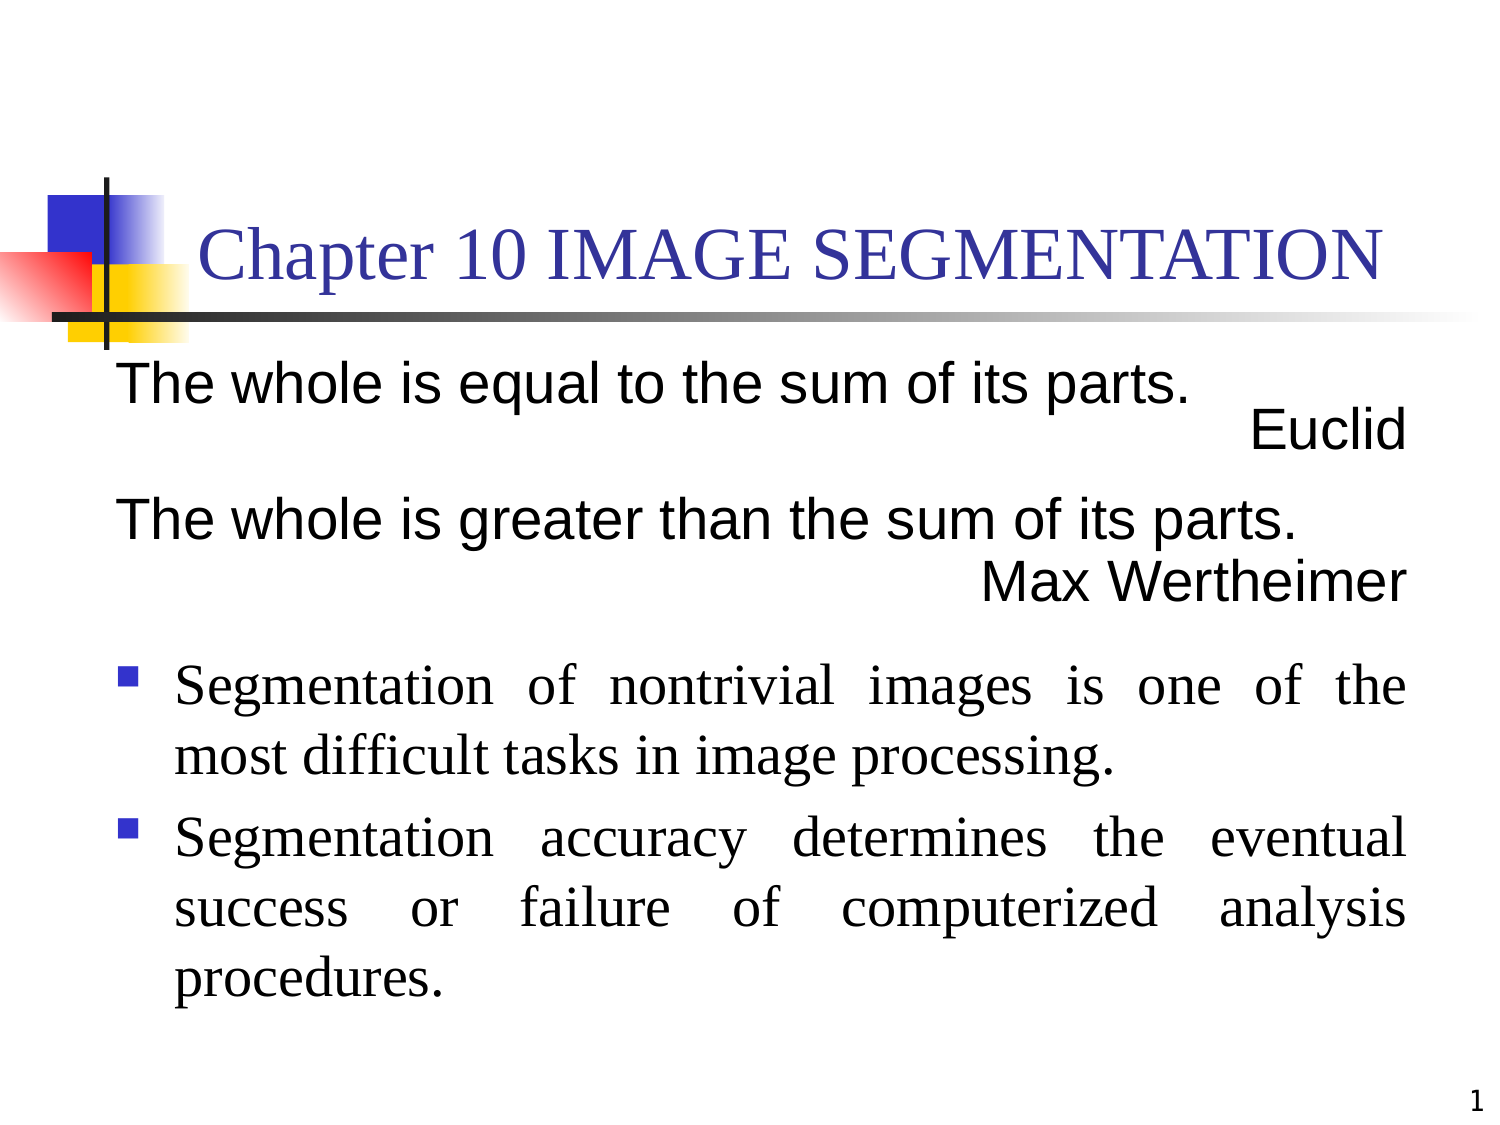

# Chapter 10 IMAGE SEGMENTATION
The whole is equal to the sum of its parts.
Euclid
The whole is greater than the sum of its parts.
Max Wertheimer
Segmentation of nontrivial images is one of the most difficult tasks in image processing.
Segmentation accuracy determines the eventual success or failure of computerized analysis procedures.
1